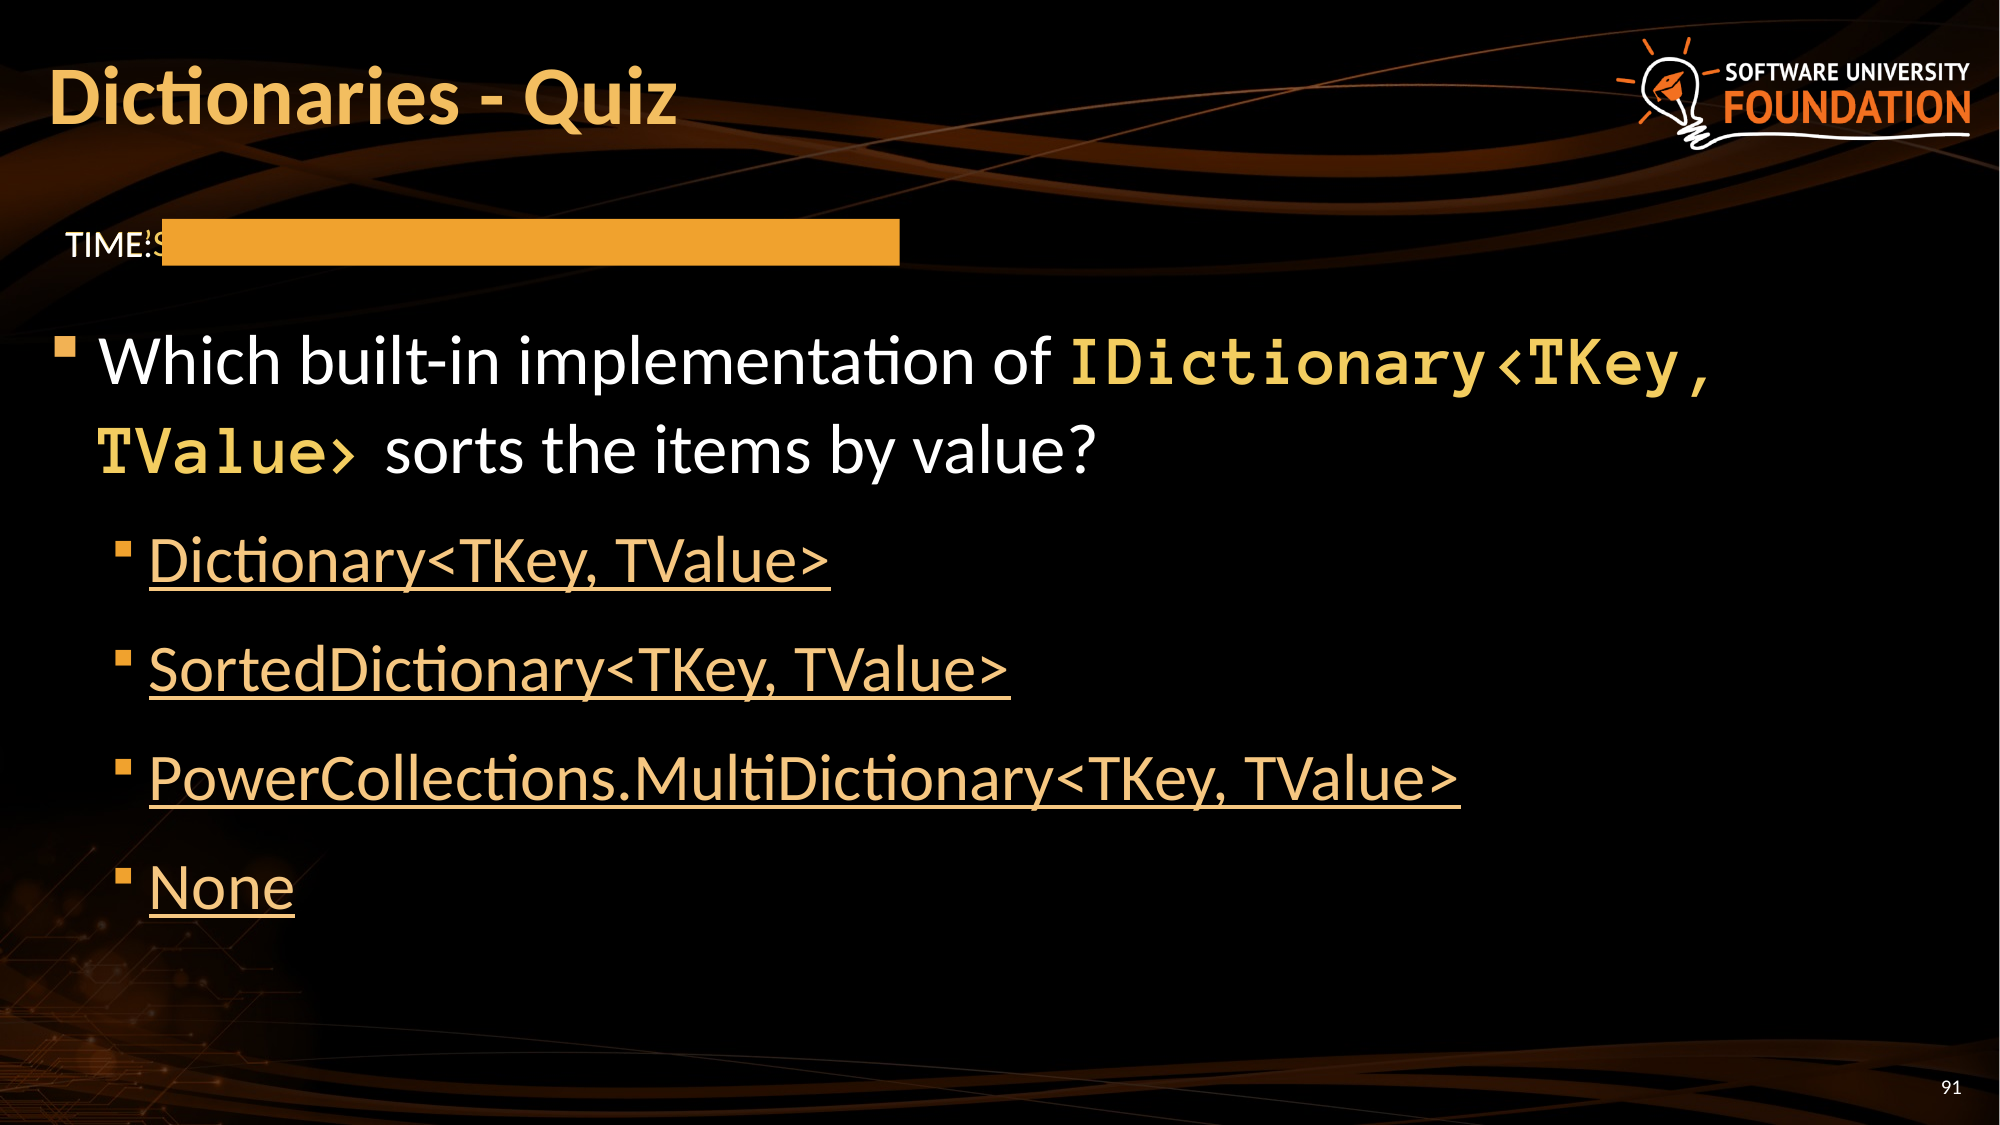

# Dictionaries - Quiz
TIME’S UP!
TIME:
Which built-in implementation of IDictionary<TKey, TValue> sorts the items by value?
Dictionary<TKey, TValue>
SortedDictionary<TKey, TValue>
PowerCollections.MultiDictionary<TKey, TValue>
None
91